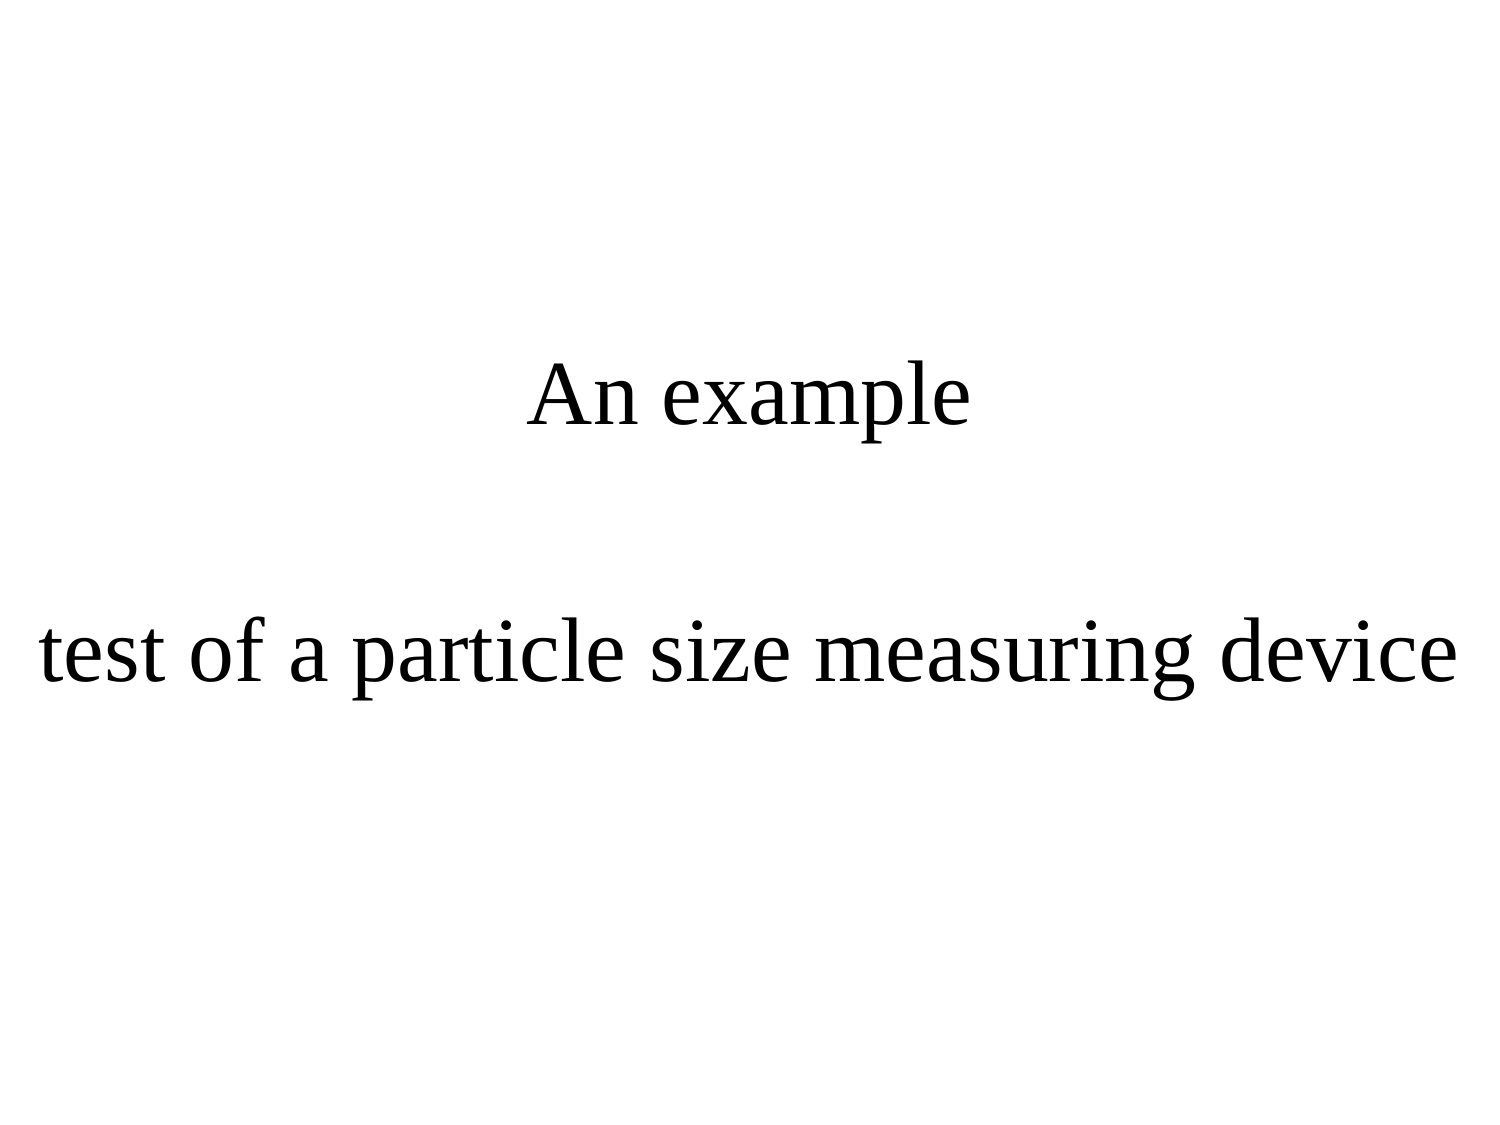

An example

test of a particle size measuring device